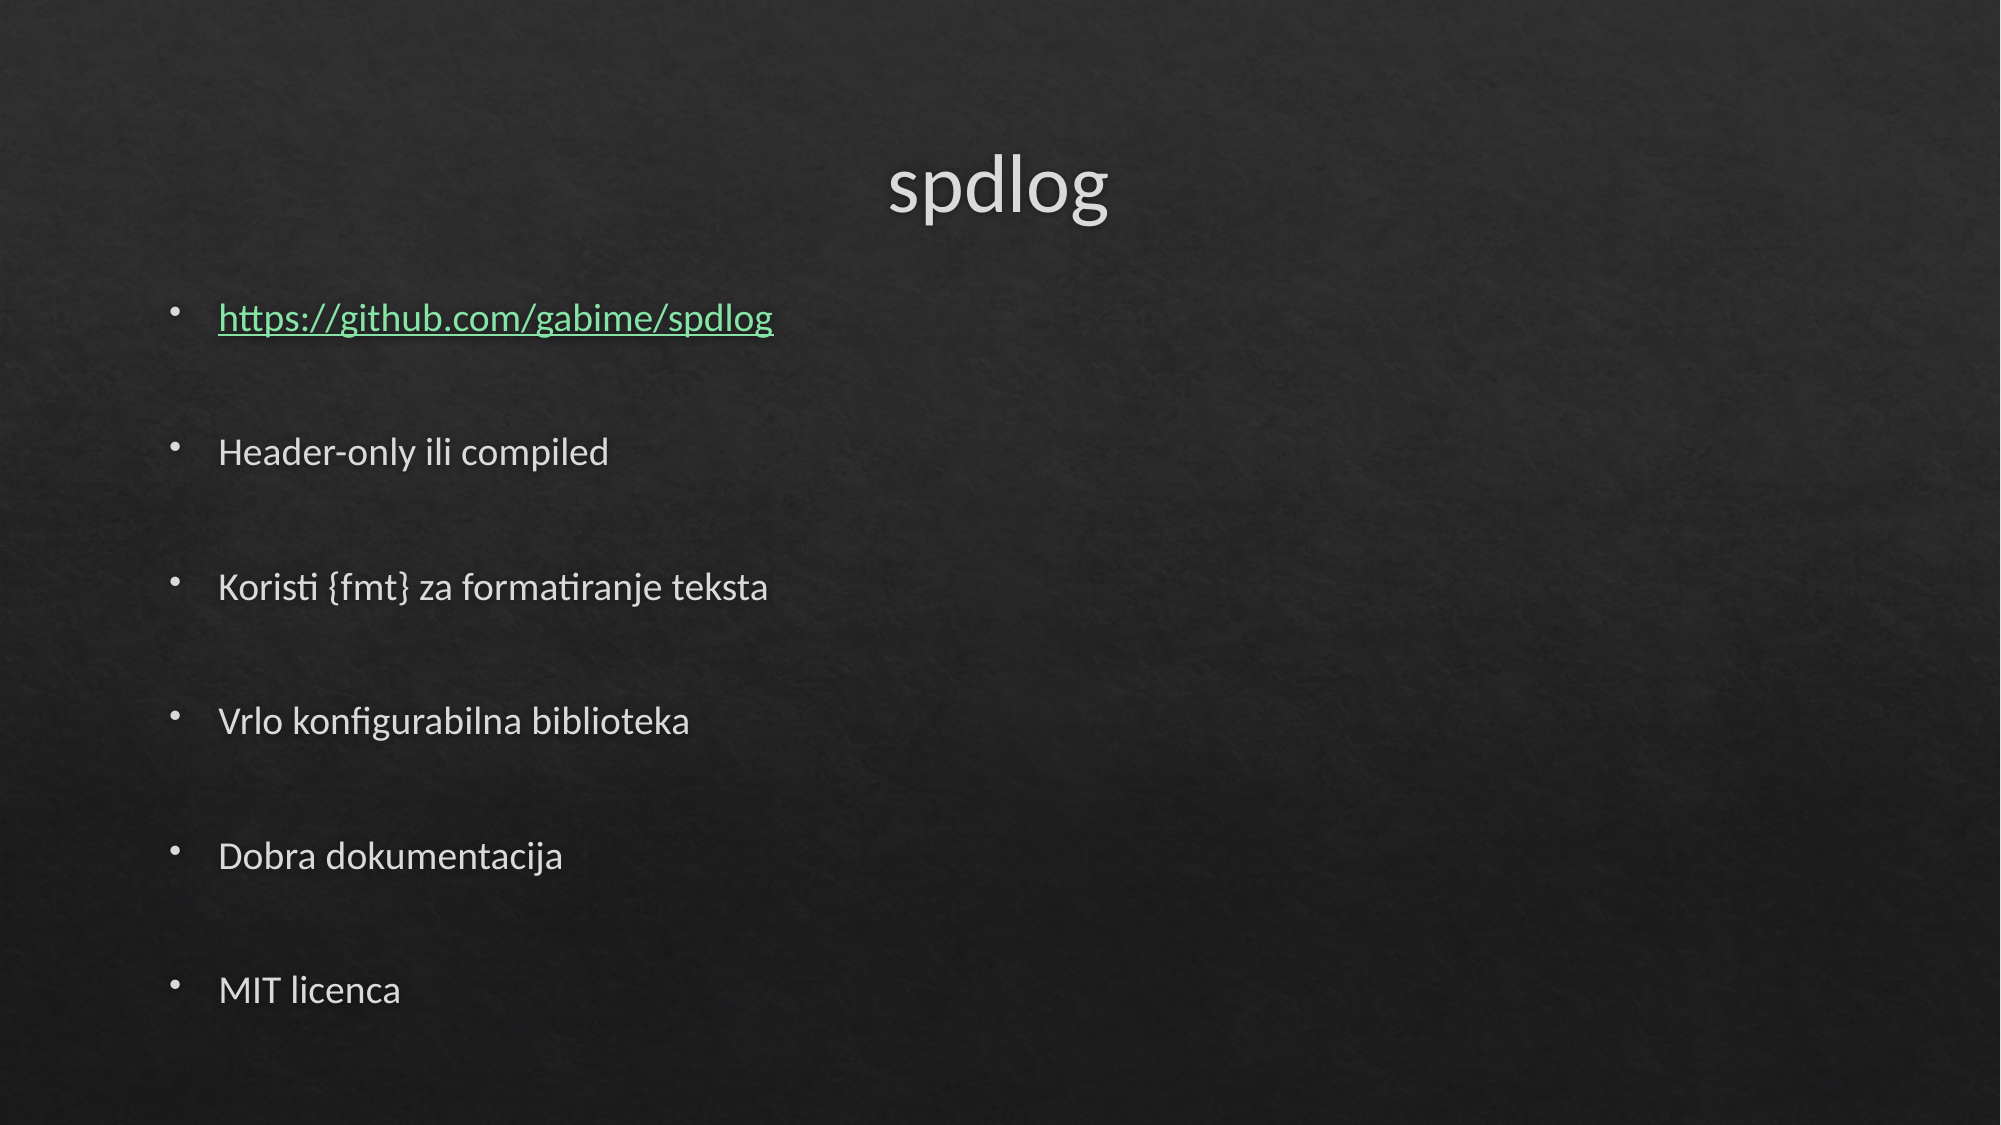

# spdlog
https://github.com/gabime/spdlog

Header-only ili compiled

Koristi {fmt} za formatiranje teksta

Vrlo konfigurabilna biblioteka

Dobra dokumentacija

MIT licenca